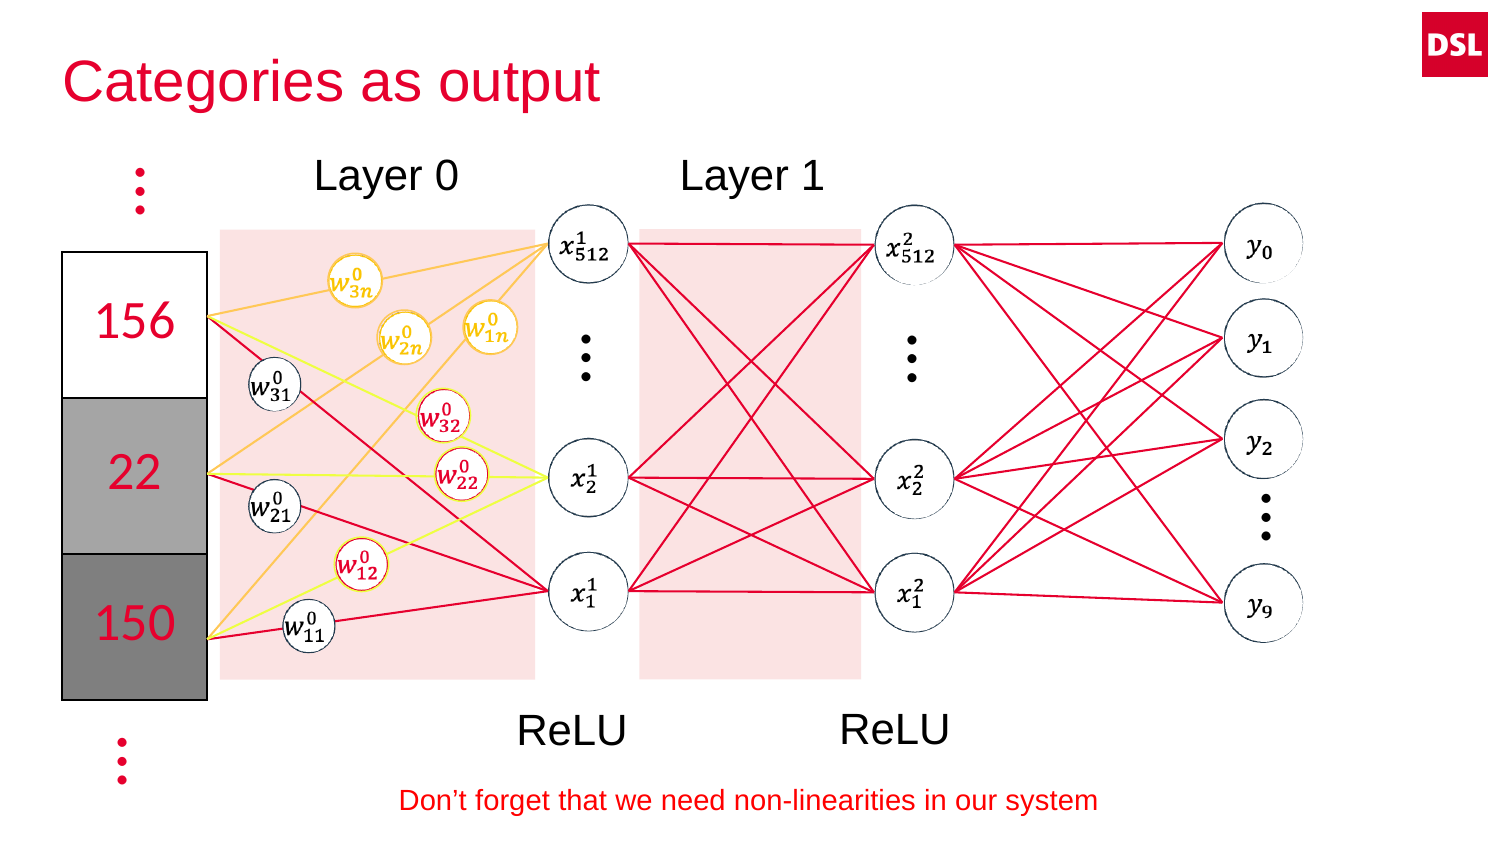

# Categories as output
…
Layer 1
Layer 0

| 156 |
| --- |
| 22 |
| 150 |

…
…

…

ReLU
ReLU
…
Don’t forget that we need non-linearities in our system